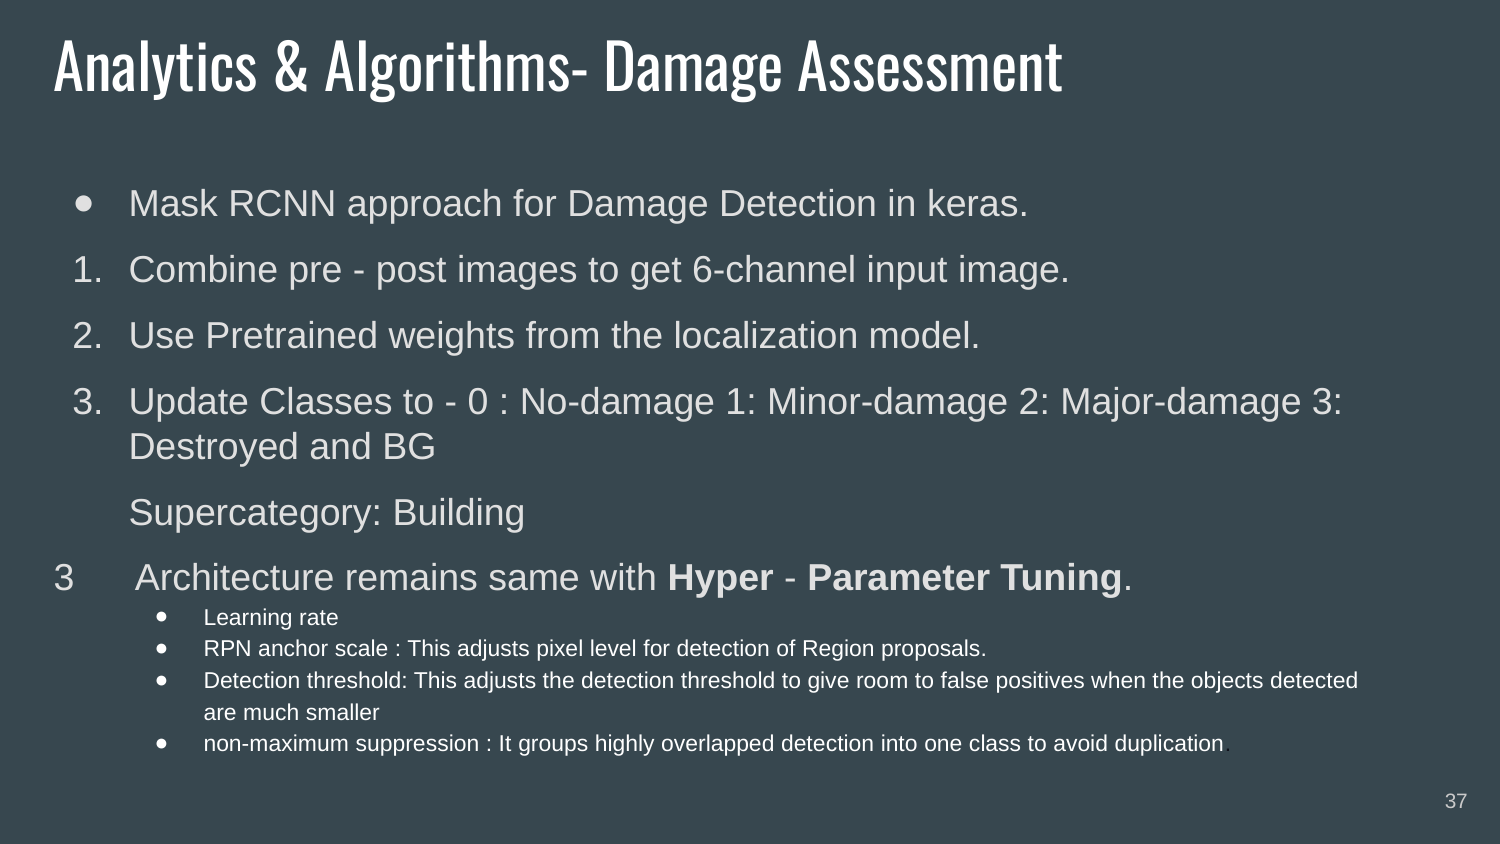

Analytics & Algorithms- Damage Assessment

Mask RCNN approach for Damage Detection in keras.
Combine pre - post images to get 6-channel input image.
Use Pretrained weights from the localization model.
Update Classes to - 0 : No-damage 1: Minor-damage 2: Major-damage 3: Destroyed and BG
Supercategory: Building
3      Architecture remains same with Hyper - Parameter Tuning.
Learning rate
RPN anchor scale : This adjusts pixel level for detection of Region proposals.
Detection threshold: This adjusts the detection threshold to give room to false positives when the objects detected are much smaller
non-maximum suppression : It groups highly overlapped detection into one class to avoid duplication.

37